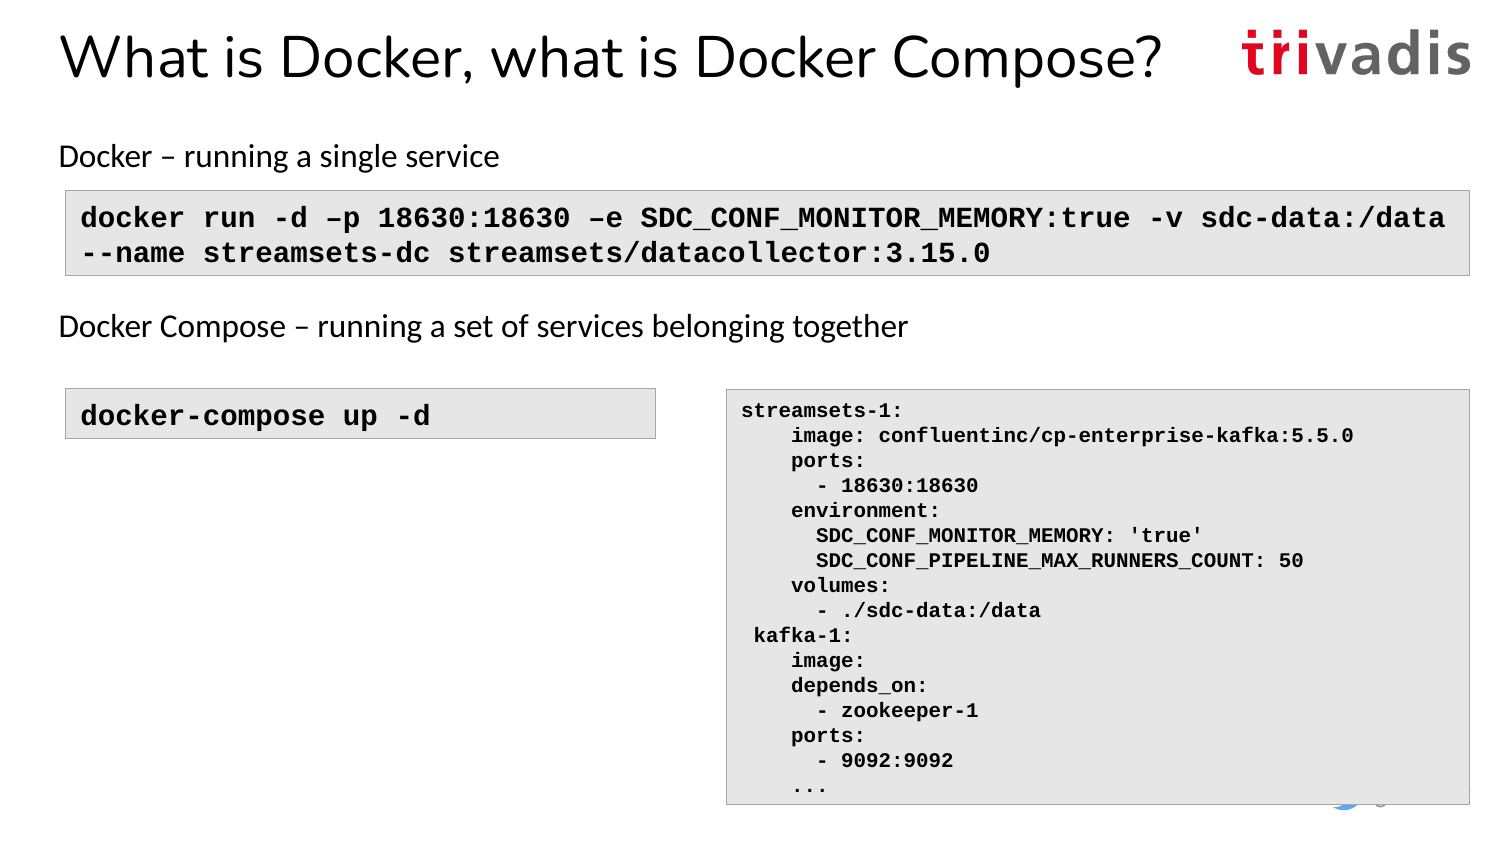

# What is Docker, what is Docker Compose?
Docker – running a single service

Docker Compose – running a set of services belonging together
docker run -d –p 18630:18630 –e SDC_CONF_MONITOR_MEMORY:true -v sdc-data:/data --name streamsets-dc streamsets/datacollector:3.15.0
docker-compose up -d
streamsets-1:
    image: confluentinc/cp-enterprise-kafka:5.5.0
    ports:
      - 18630:18630
    environment:
      SDC_CONF_MONITOR_MEMORY: 'true'
      SDC_CONF_PIPELINE_MAX_RUNNERS_COUNT: 50
    volumes:
      - ./sdc-data:/data
 kafka-1:
    image:
    depends_on:
      - zookeeper-1
    ports:
      - 9092:9092
    ...